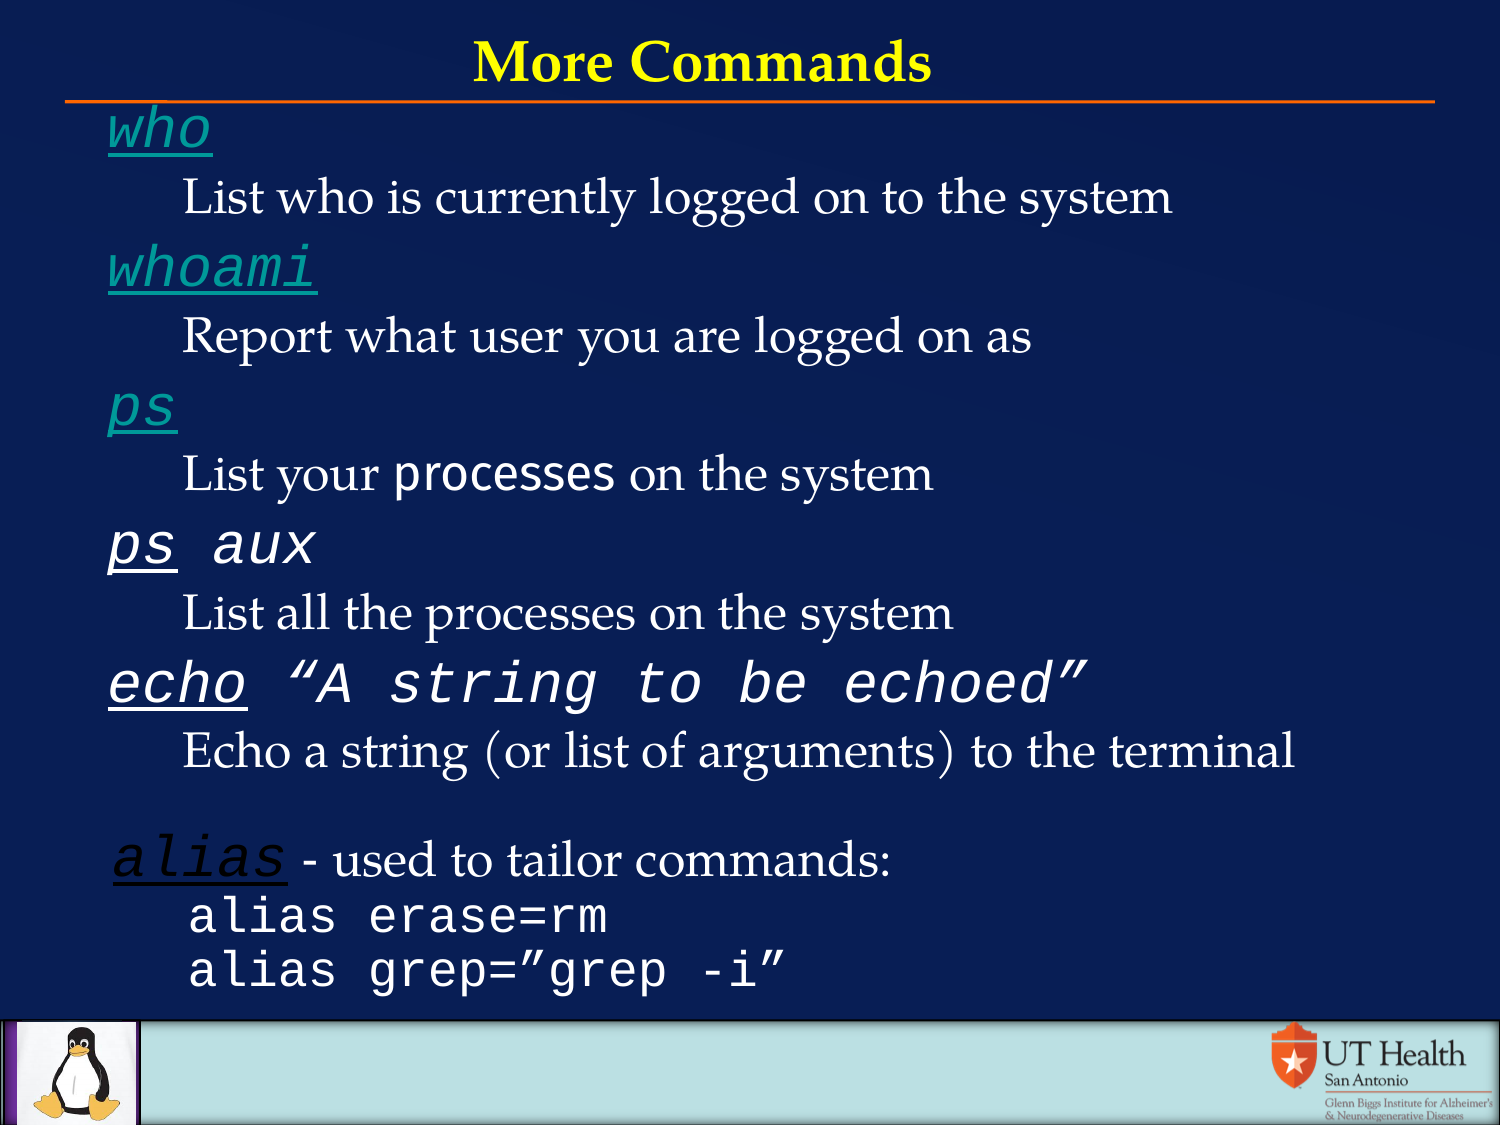

More Commands
who
List who is currently logged on to the system
whoami
Report what user you are logged on as
ps
List your processes on the system
ps aux
List all the processes on the system
echo “A string to be echoed”
Echo a string (or list of arguments) to the terminal

alias - used to tailor commands:
alias erase=rm
alias grep=”grep -i”